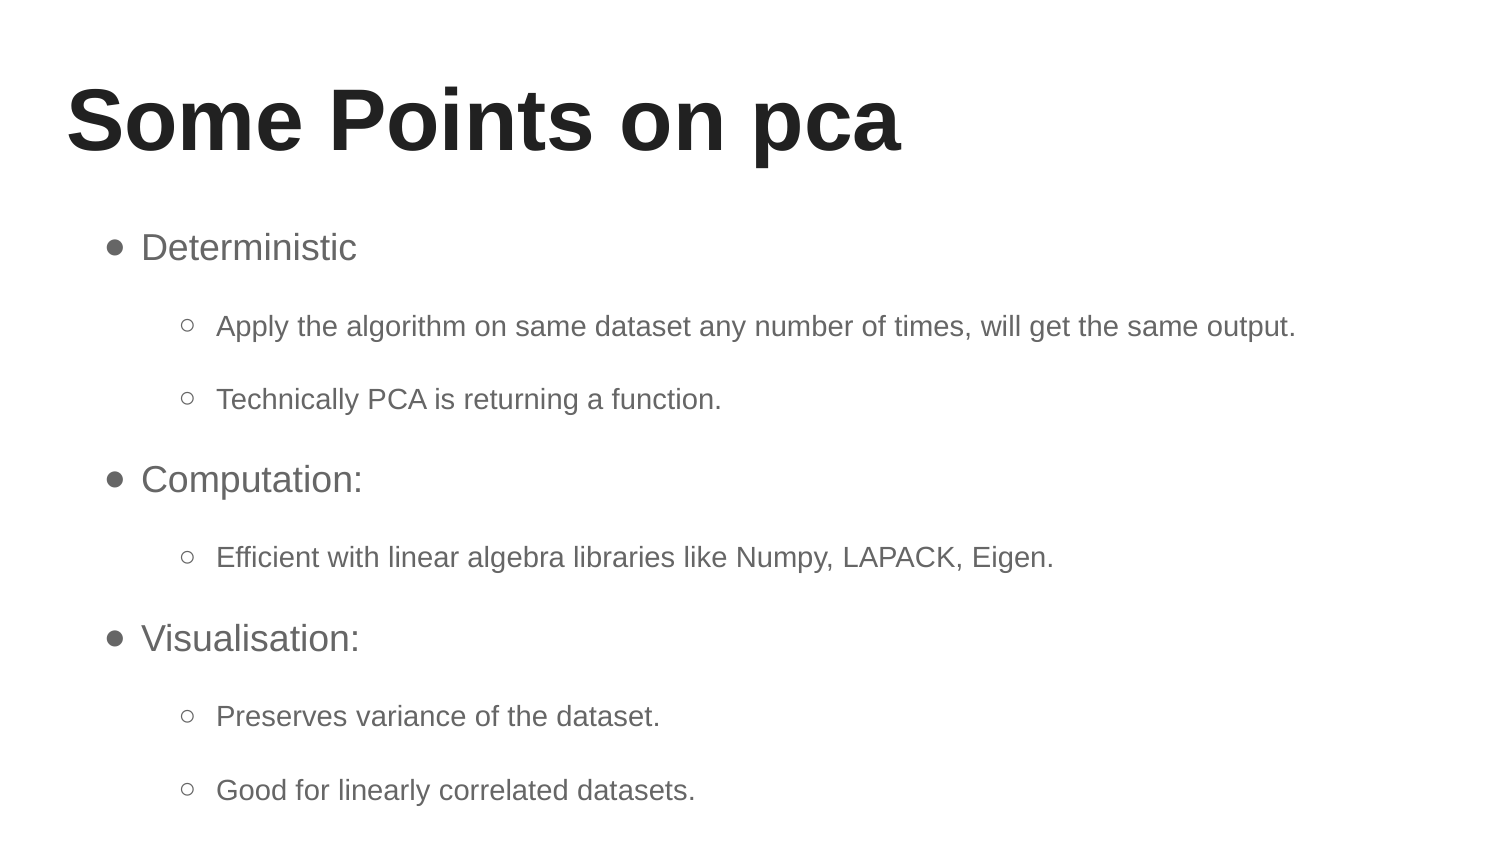

# Some Points on pca
Deterministic
Apply the algorithm on same dataset any number of times, will get the same output.
Technically PCA is returning a function.
Computation:
Efficient with linear algebra libraries like Numpy, LAPACK, Eigen.
Visualisation:
Preserves variance of the dataset.
Good for linearly correlated datasets.
Local neighbourhood isn’t preserved to a large extent (clustering not apparent).